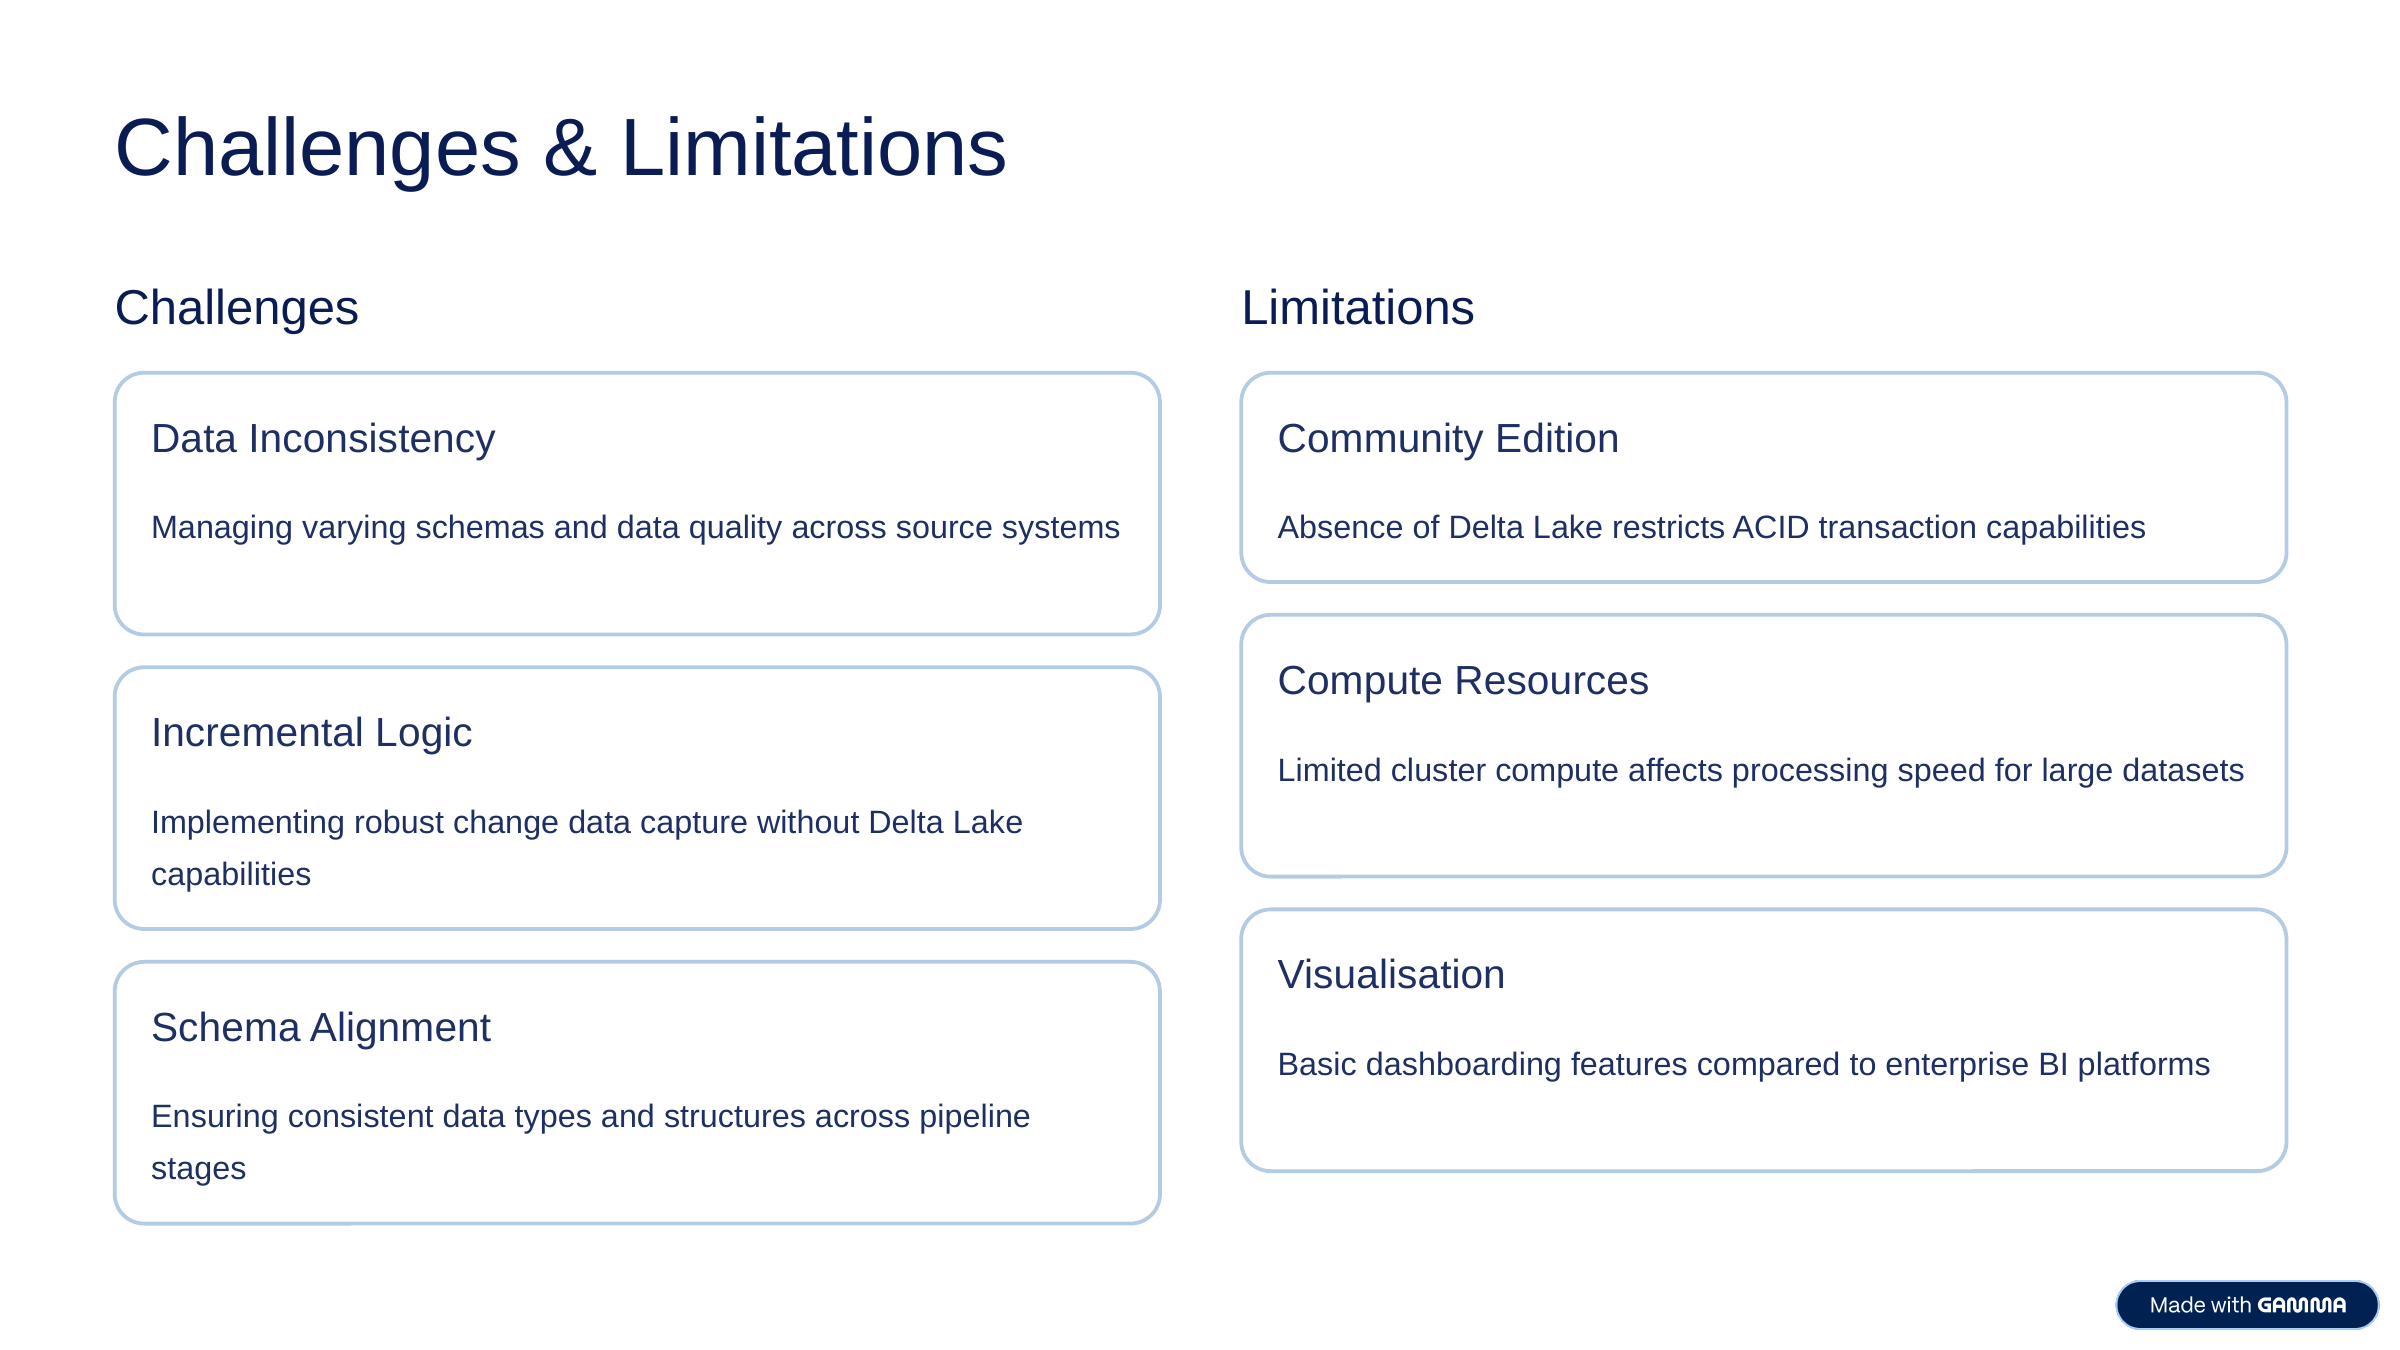

Challenges & Limitations
Challenges
Limitations

Data Inconsistency
Community Edition
Managing varying schemas and data quality across source systems
Absence of Delta Lake restricts ACID transaction capabilities

Compute Resources

Incremental Logic
Limited cluster compute affects processing speed for large datasets
Implementing robust change data capture without Delta Lake capabilities

Visualisation

Schema Alignment
Basic dashboarding features compared to enterprise BI platforms
Ensuring consistent data types and structures across pipeline stages